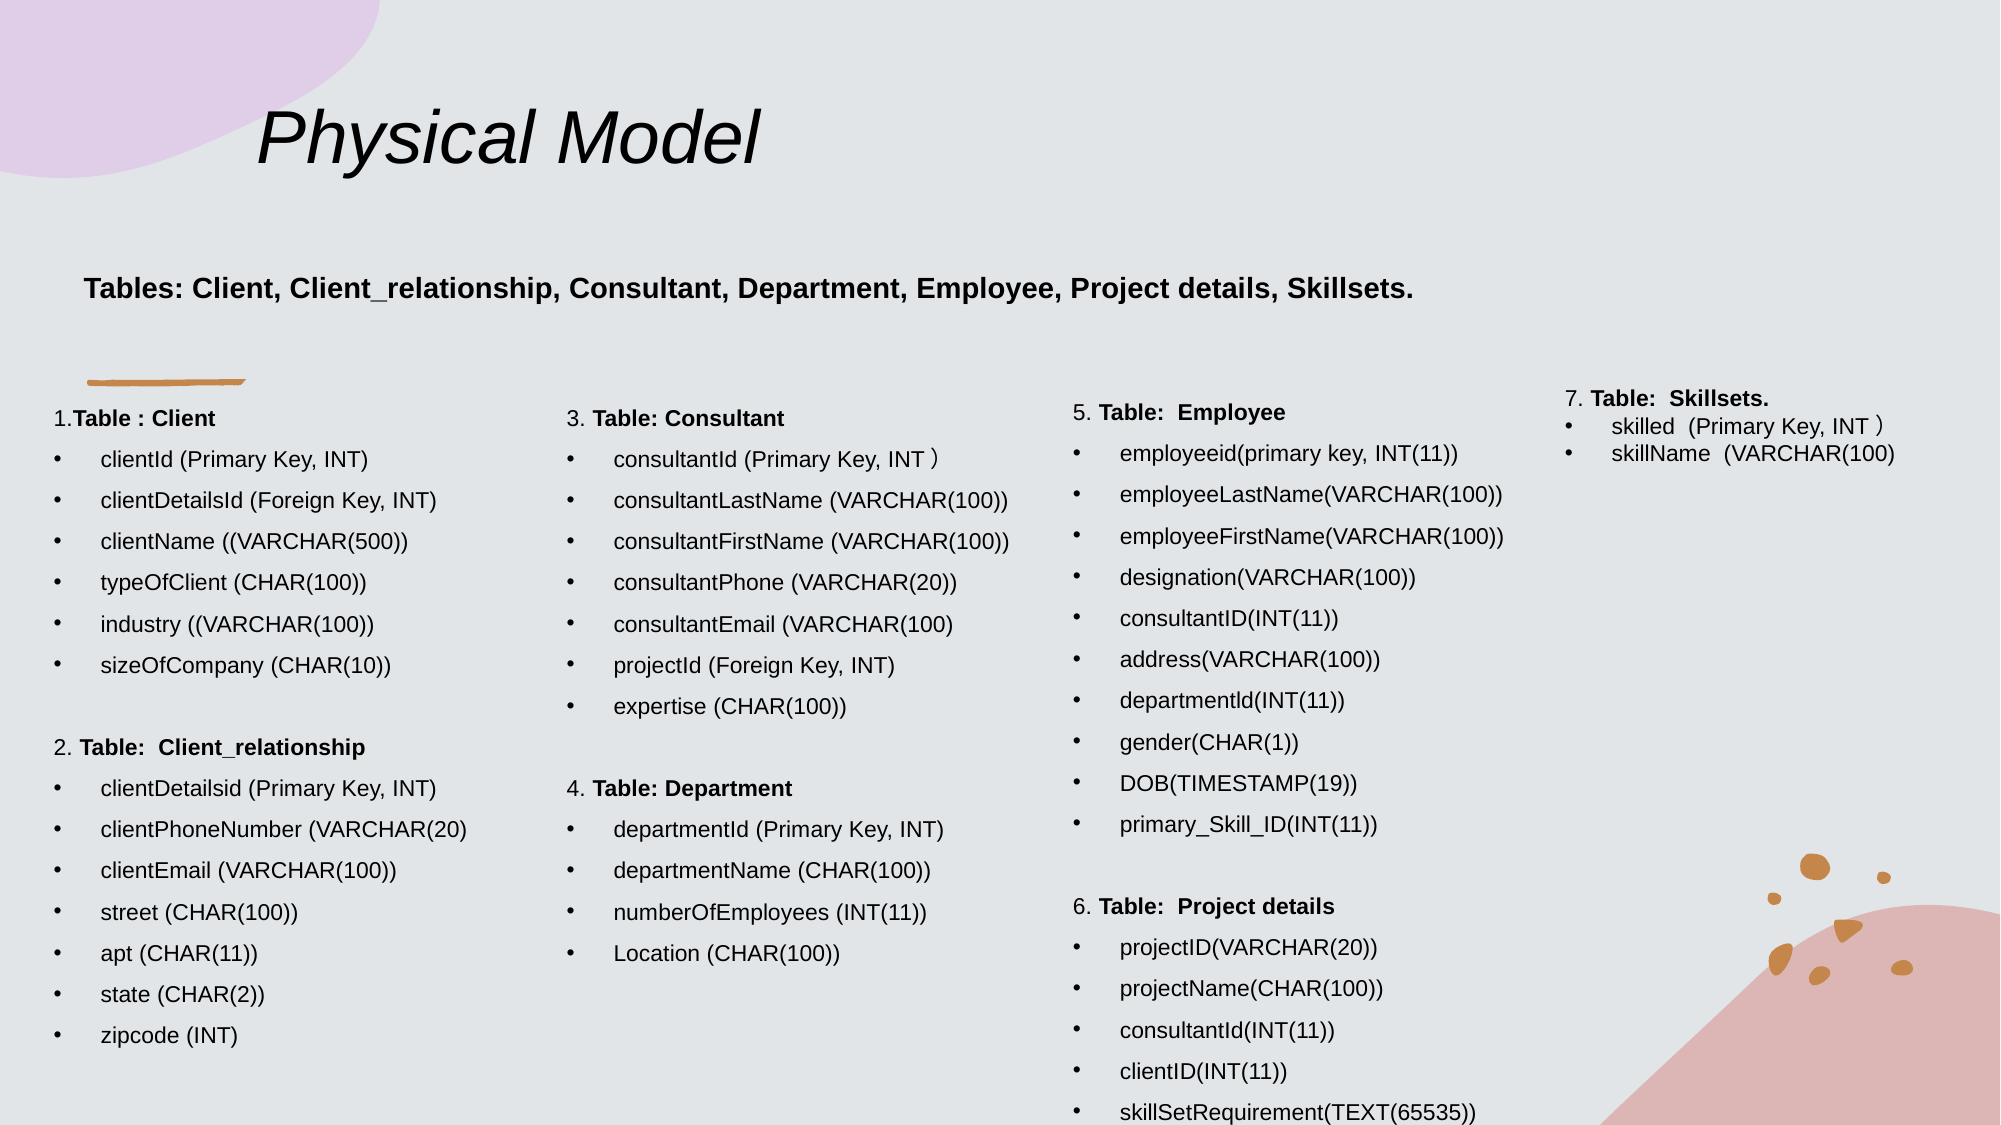

# Physical Model
Tables: Client, Client_relationship, Consultant, Department, Employee, Project details, Skillsets.

7. Table:  Skillsets.
skilled  (Primary Key, INT）
skillName  (VARCHAR(100)
5. Table:  Employee
employeeid(primary key, INT(11))
employeeLastName(VARCHAR(100))
employeeFirstName(VARCHAR(100))
designation(VARCHAR(100))
consultantID(INT(11))
address(VARCHAR(100))
departmentld(INT(11))
gender(CHAR(1))
DOB(TIMESTAMP(19))
primary_Skill_ID(INT(11))

6. Table:  Project details
projectID(VARCHAR(20))
projectName(CHAR(100))
consultantId(INT(11))
clientID(INT(11))
skillSetRequirement(TEXT(65535))
1.Table : Client
clientId (Primary Key, INT)
clientDetailsId (Foreign Key, INT)
clientName ((VARCHAR(500))
typeOfClient (CHAR(100))
industry ((VARCHAR(100))
sizeOfCompany (CHAR(10))

2. Table:  Client_relationship
clientDetailsid (Primary Key, INT)
clientPhoneNumber (VARCHAR(20)
clientEmail (VARCHAR(100))
street (CHAR(100))
apt (CHAR(11))
state (CHAR(2))
zipcode (INT)
3. Table: Consultant
consultantId (Primary Key, INT）
consultantLastName (VARCHAR(100))
consultantFirstName (VARCHAR(100))
consultantPhone (VARCHAR(20))
consultantEmail (VARCHAR(100)
projectId (Foreign Key, INT)
expertise (CHAR(100))

4. Table: Department
departmentId (Primary Key, INT)
departmentName (CHAR(100))
numberOfEmployees (INT(11))
Location (CHAR(100))